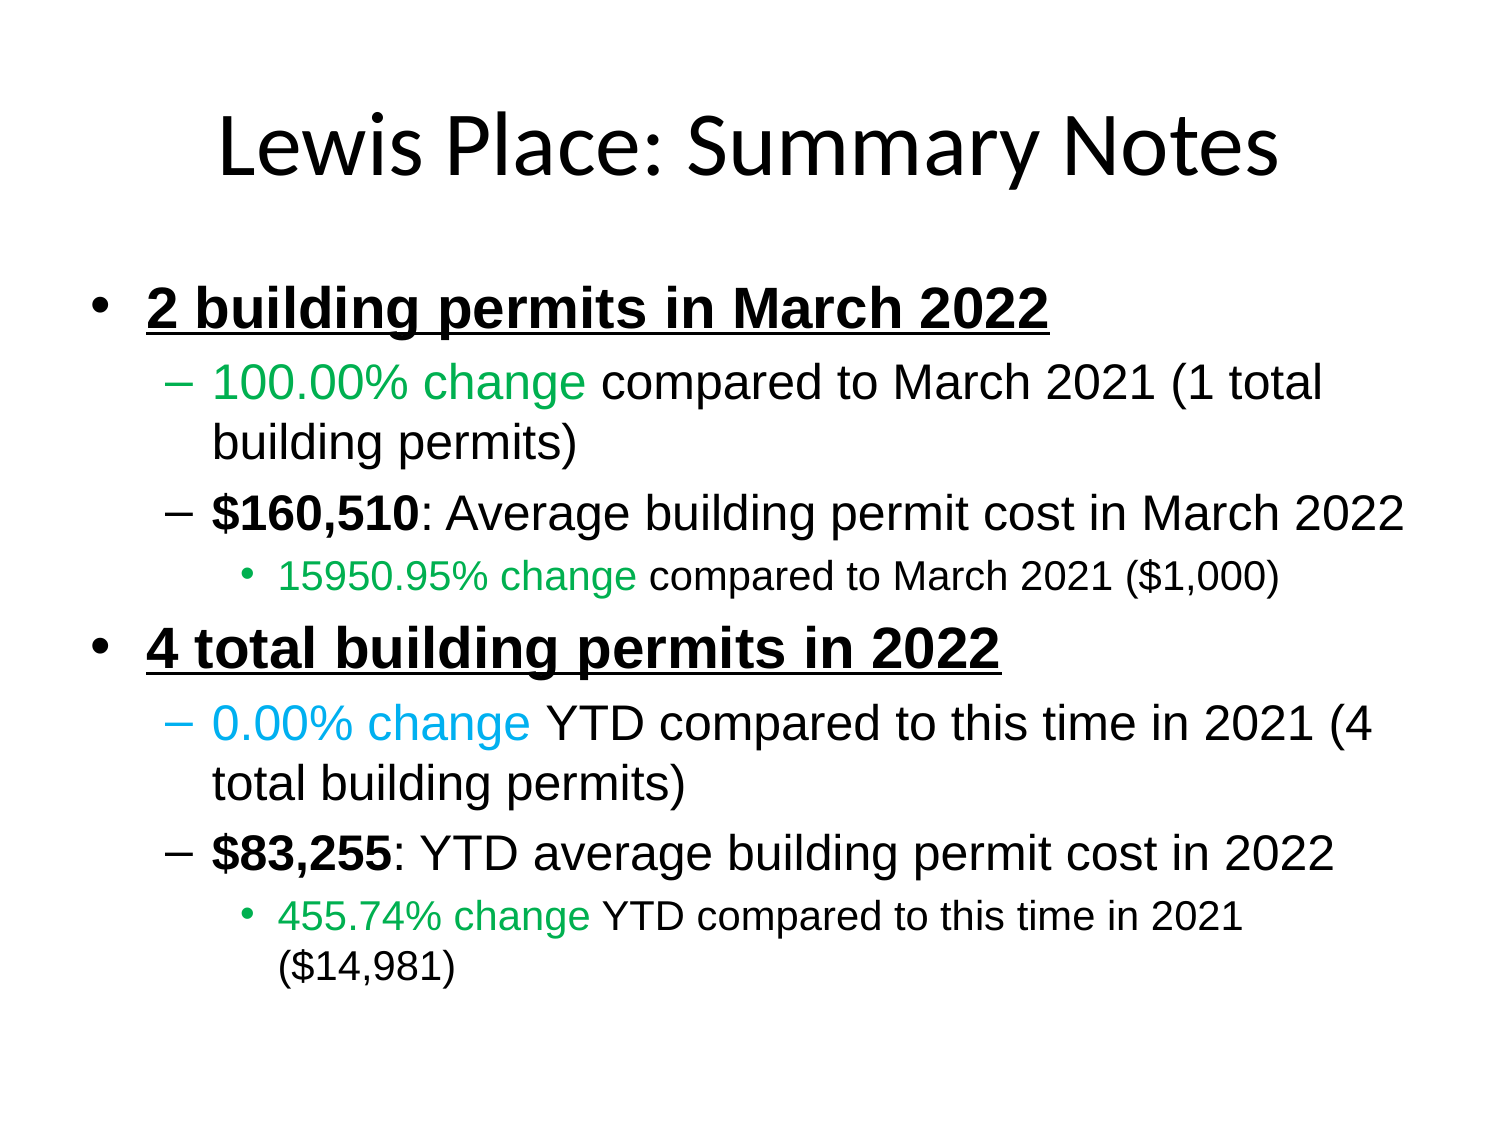

# Lewis Place: Summary Notes
2 building permits in March 2022
100.00% change compared to March 2021 (1 total building permits)
$160,510: Average building permit cost in March 2022
15950.95% change compared to March 2021 ($1,000)
4 total building permits in 2022
0.00% change YTD compared to this time in 2021 (4 total building permits)
$83,255: YTD average building permit cost in 2022
455.74% change YTD compared to this time in 2021 ($14,981)